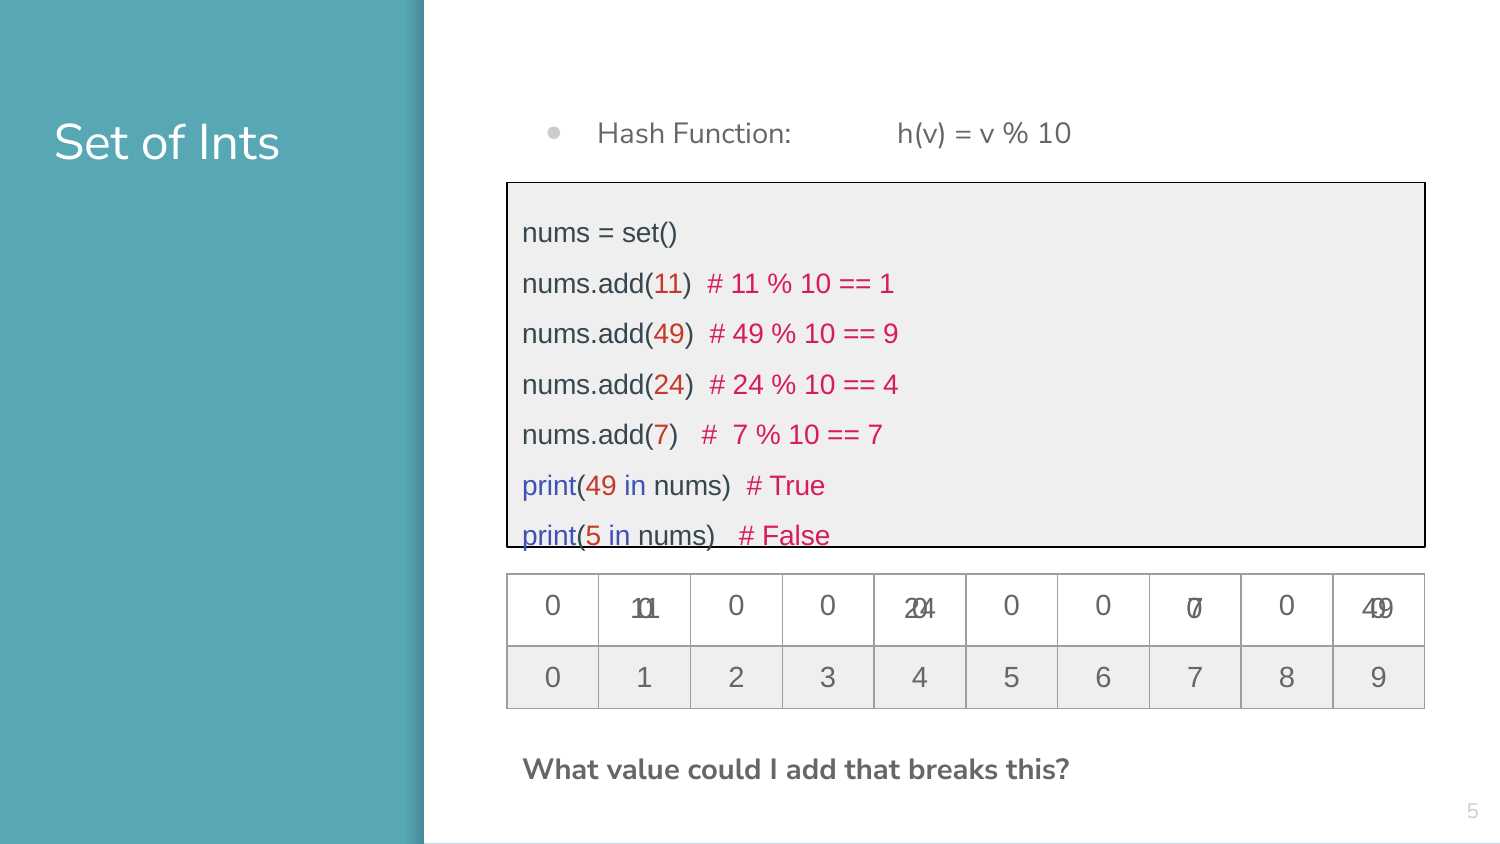

# Set of Ints
Hash Function: 	h(v) = v % 10
nums = set()
nums.add(11)  # 11 % 10 == 1
nums.add(49)  # 49 % 10 == 9
nums.add(24)  # 24 % 10 == 4
nums.add(7)   #  7 % 10 == 7
print(49 in nums)  # True
print(5 in nums)   # False

| 0 |  | 0 | 0 |  | 0 | 0 |  | 0 |  |
| --- | --- | --- | --- | --- | --- | --- | --- | --- | --- |
| 0 | 1 | 2 | 3 | 4 | 5 | 6 | 7 | 8 | 9 |
0
0
24
0
7
49
11
0
What value could I add that breaks this?

5